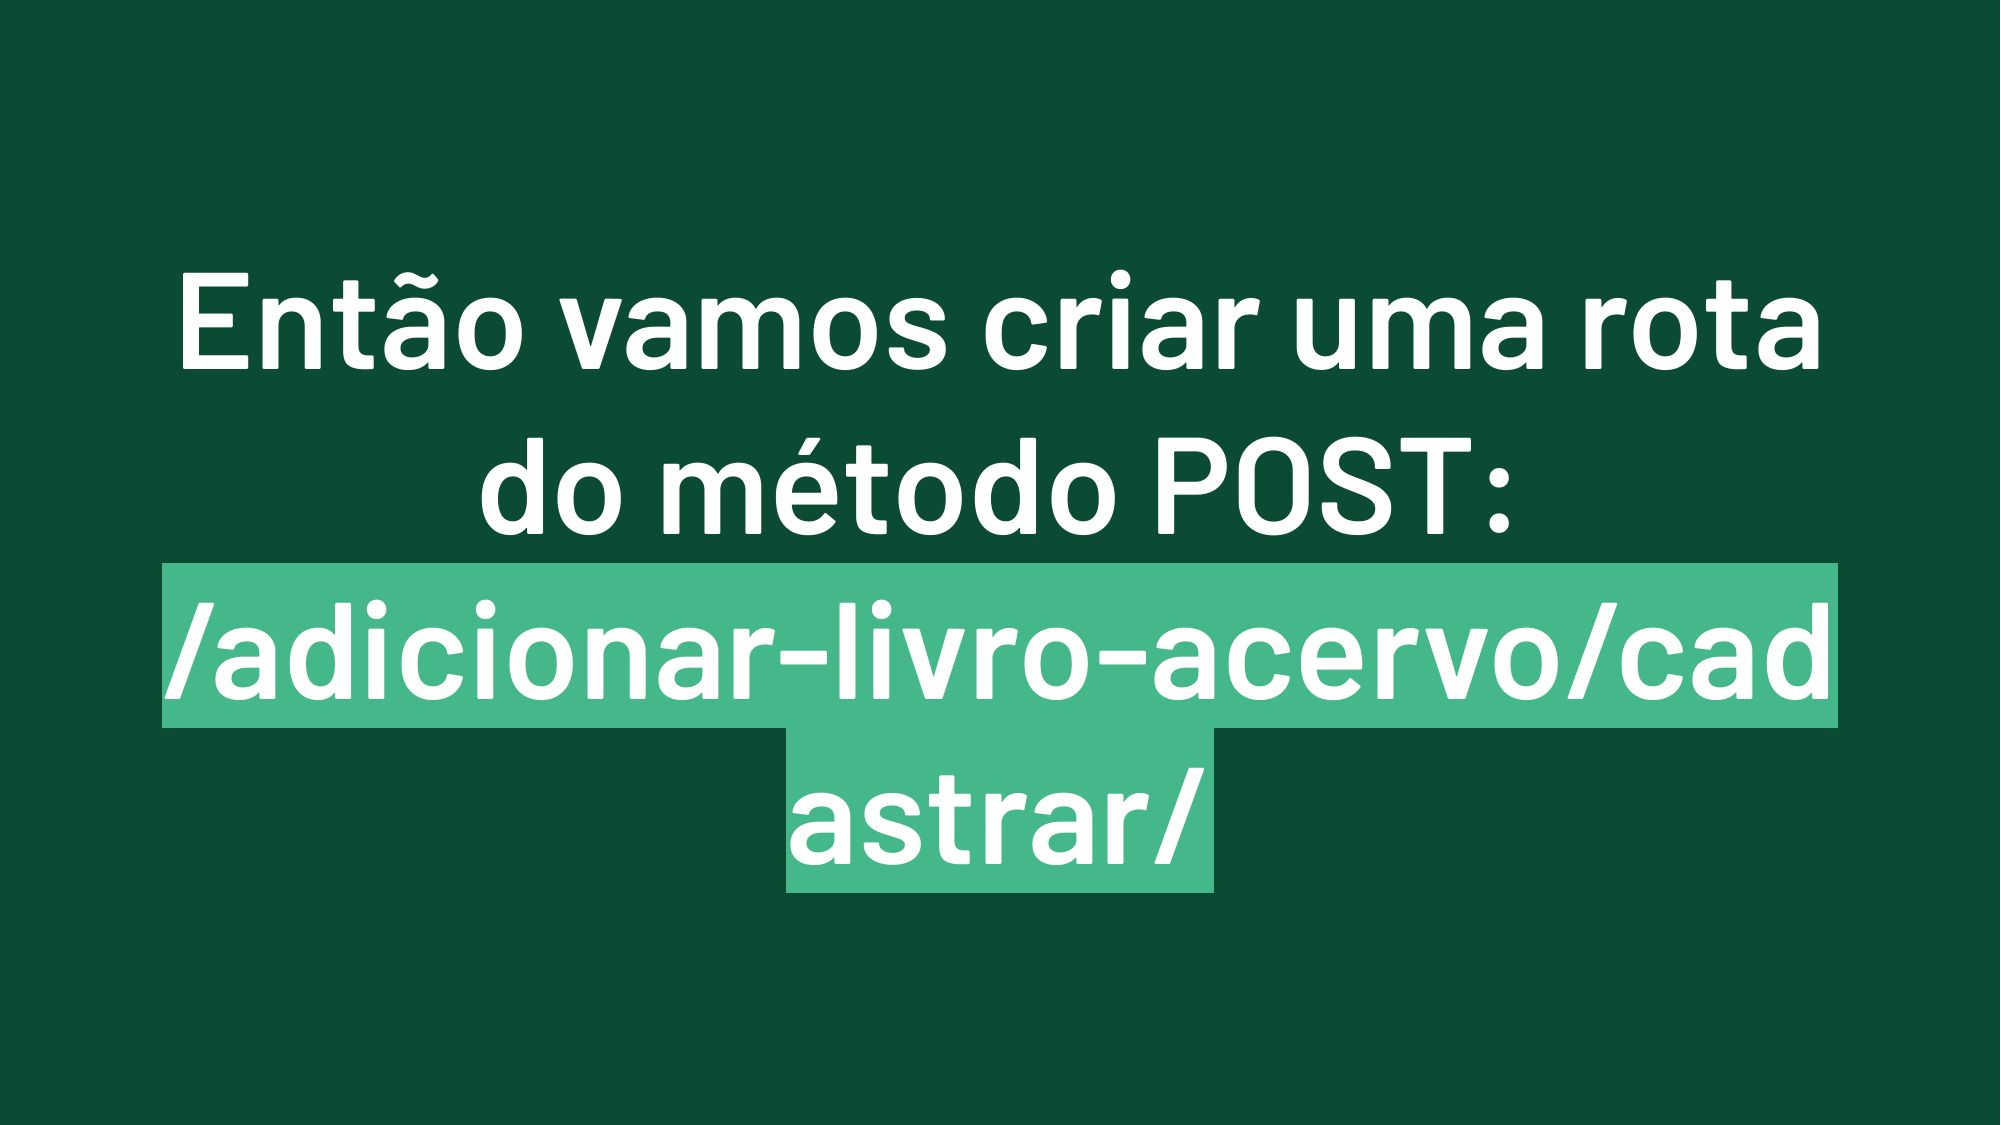

Então vamos criar uma rota do método POST: /adicionar-livro-acervo/cadastrar/